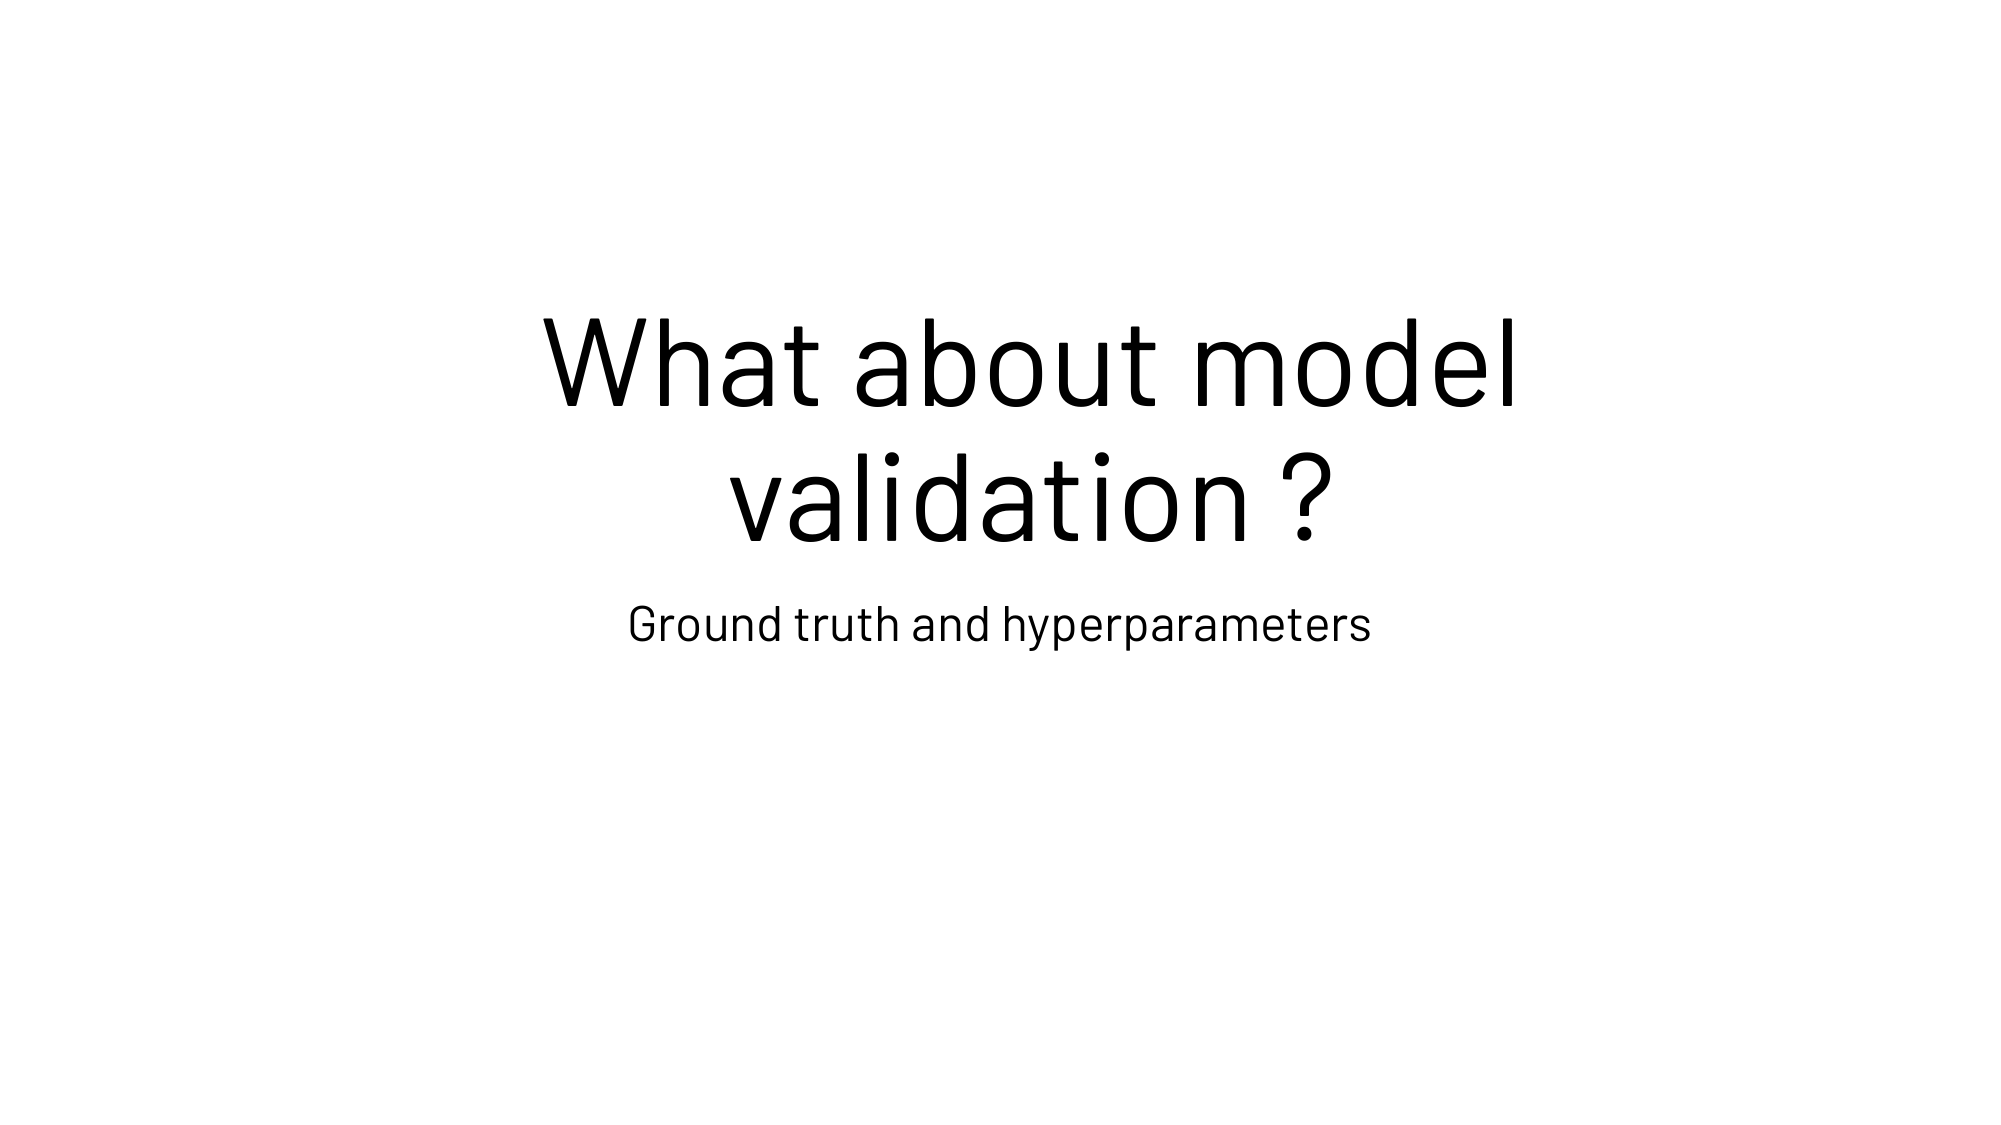

# What about model validation ?
Ground truth and hyperparameters